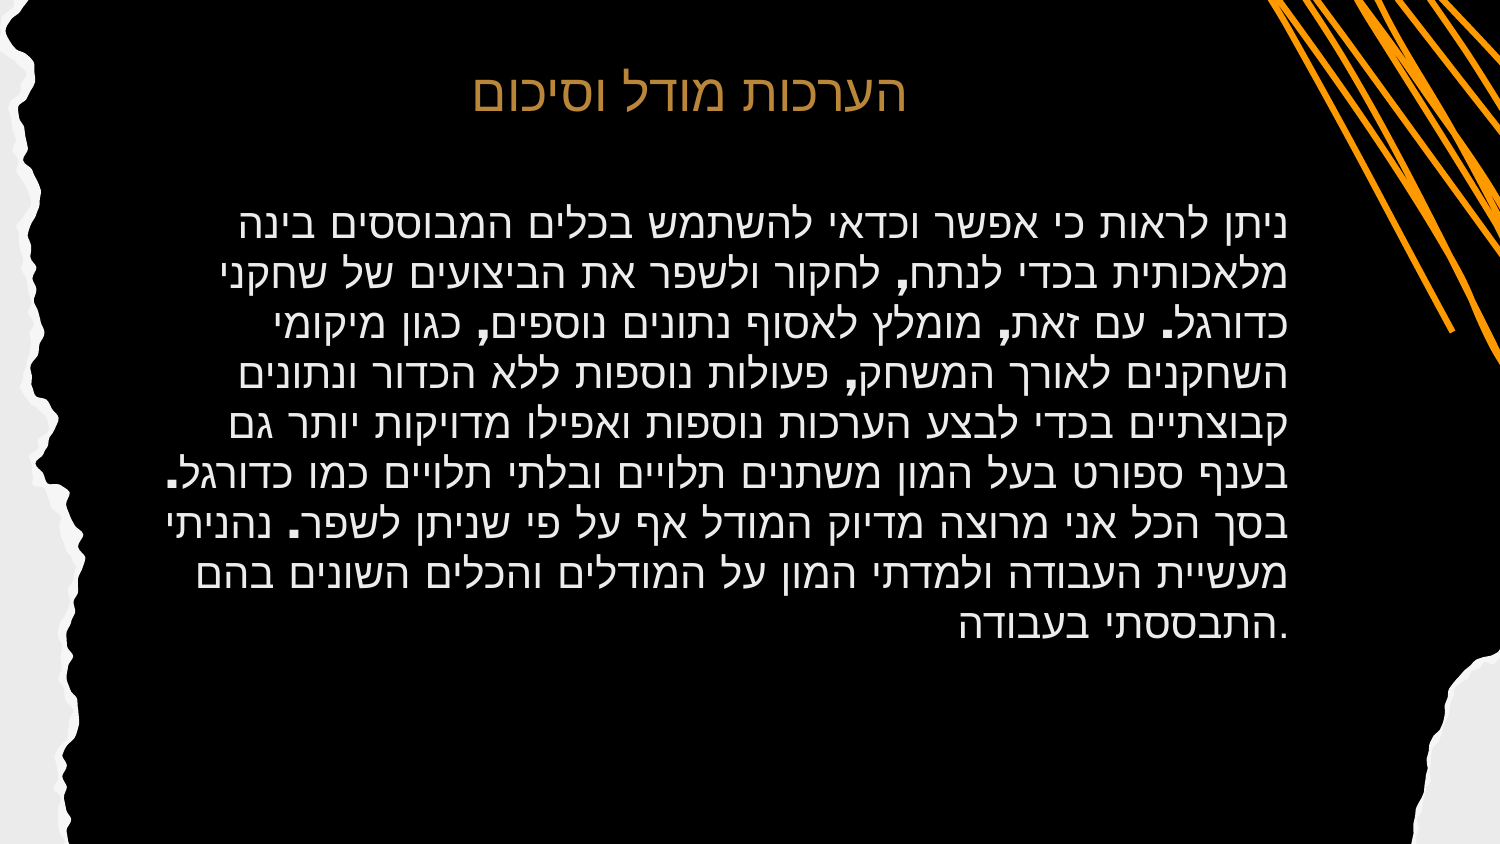

הערכות מודל וסיכום
# ניתן לראות כי אפשר וכדאי להשתמש בכלים המבוססים בינה מלאכותית בכדי לנתח, לחקור ולשפר את הביצועים של שחקני כדורגל. עם זאת, מומלץ לאסוף נתונים נוספים, כגון מיקומי השחקנים לאורך המשחק, פעולות נוספות ללא הכדור ונתונים קבוצתיים בכדי לבצע הערכות נוספות ואפילו מדויקות יותר גם בענף ספורט בעל המון משתנים תלויים ובלתי תלויים כמו כדורגל. בסך הכל אני מרוצה מדיוק המודל אף על פי שניתן לשפר. נהניתי מעשיית העבודה ולמדתי המון על המודלים והכלים השונים בהם התבססתי בעבודה.